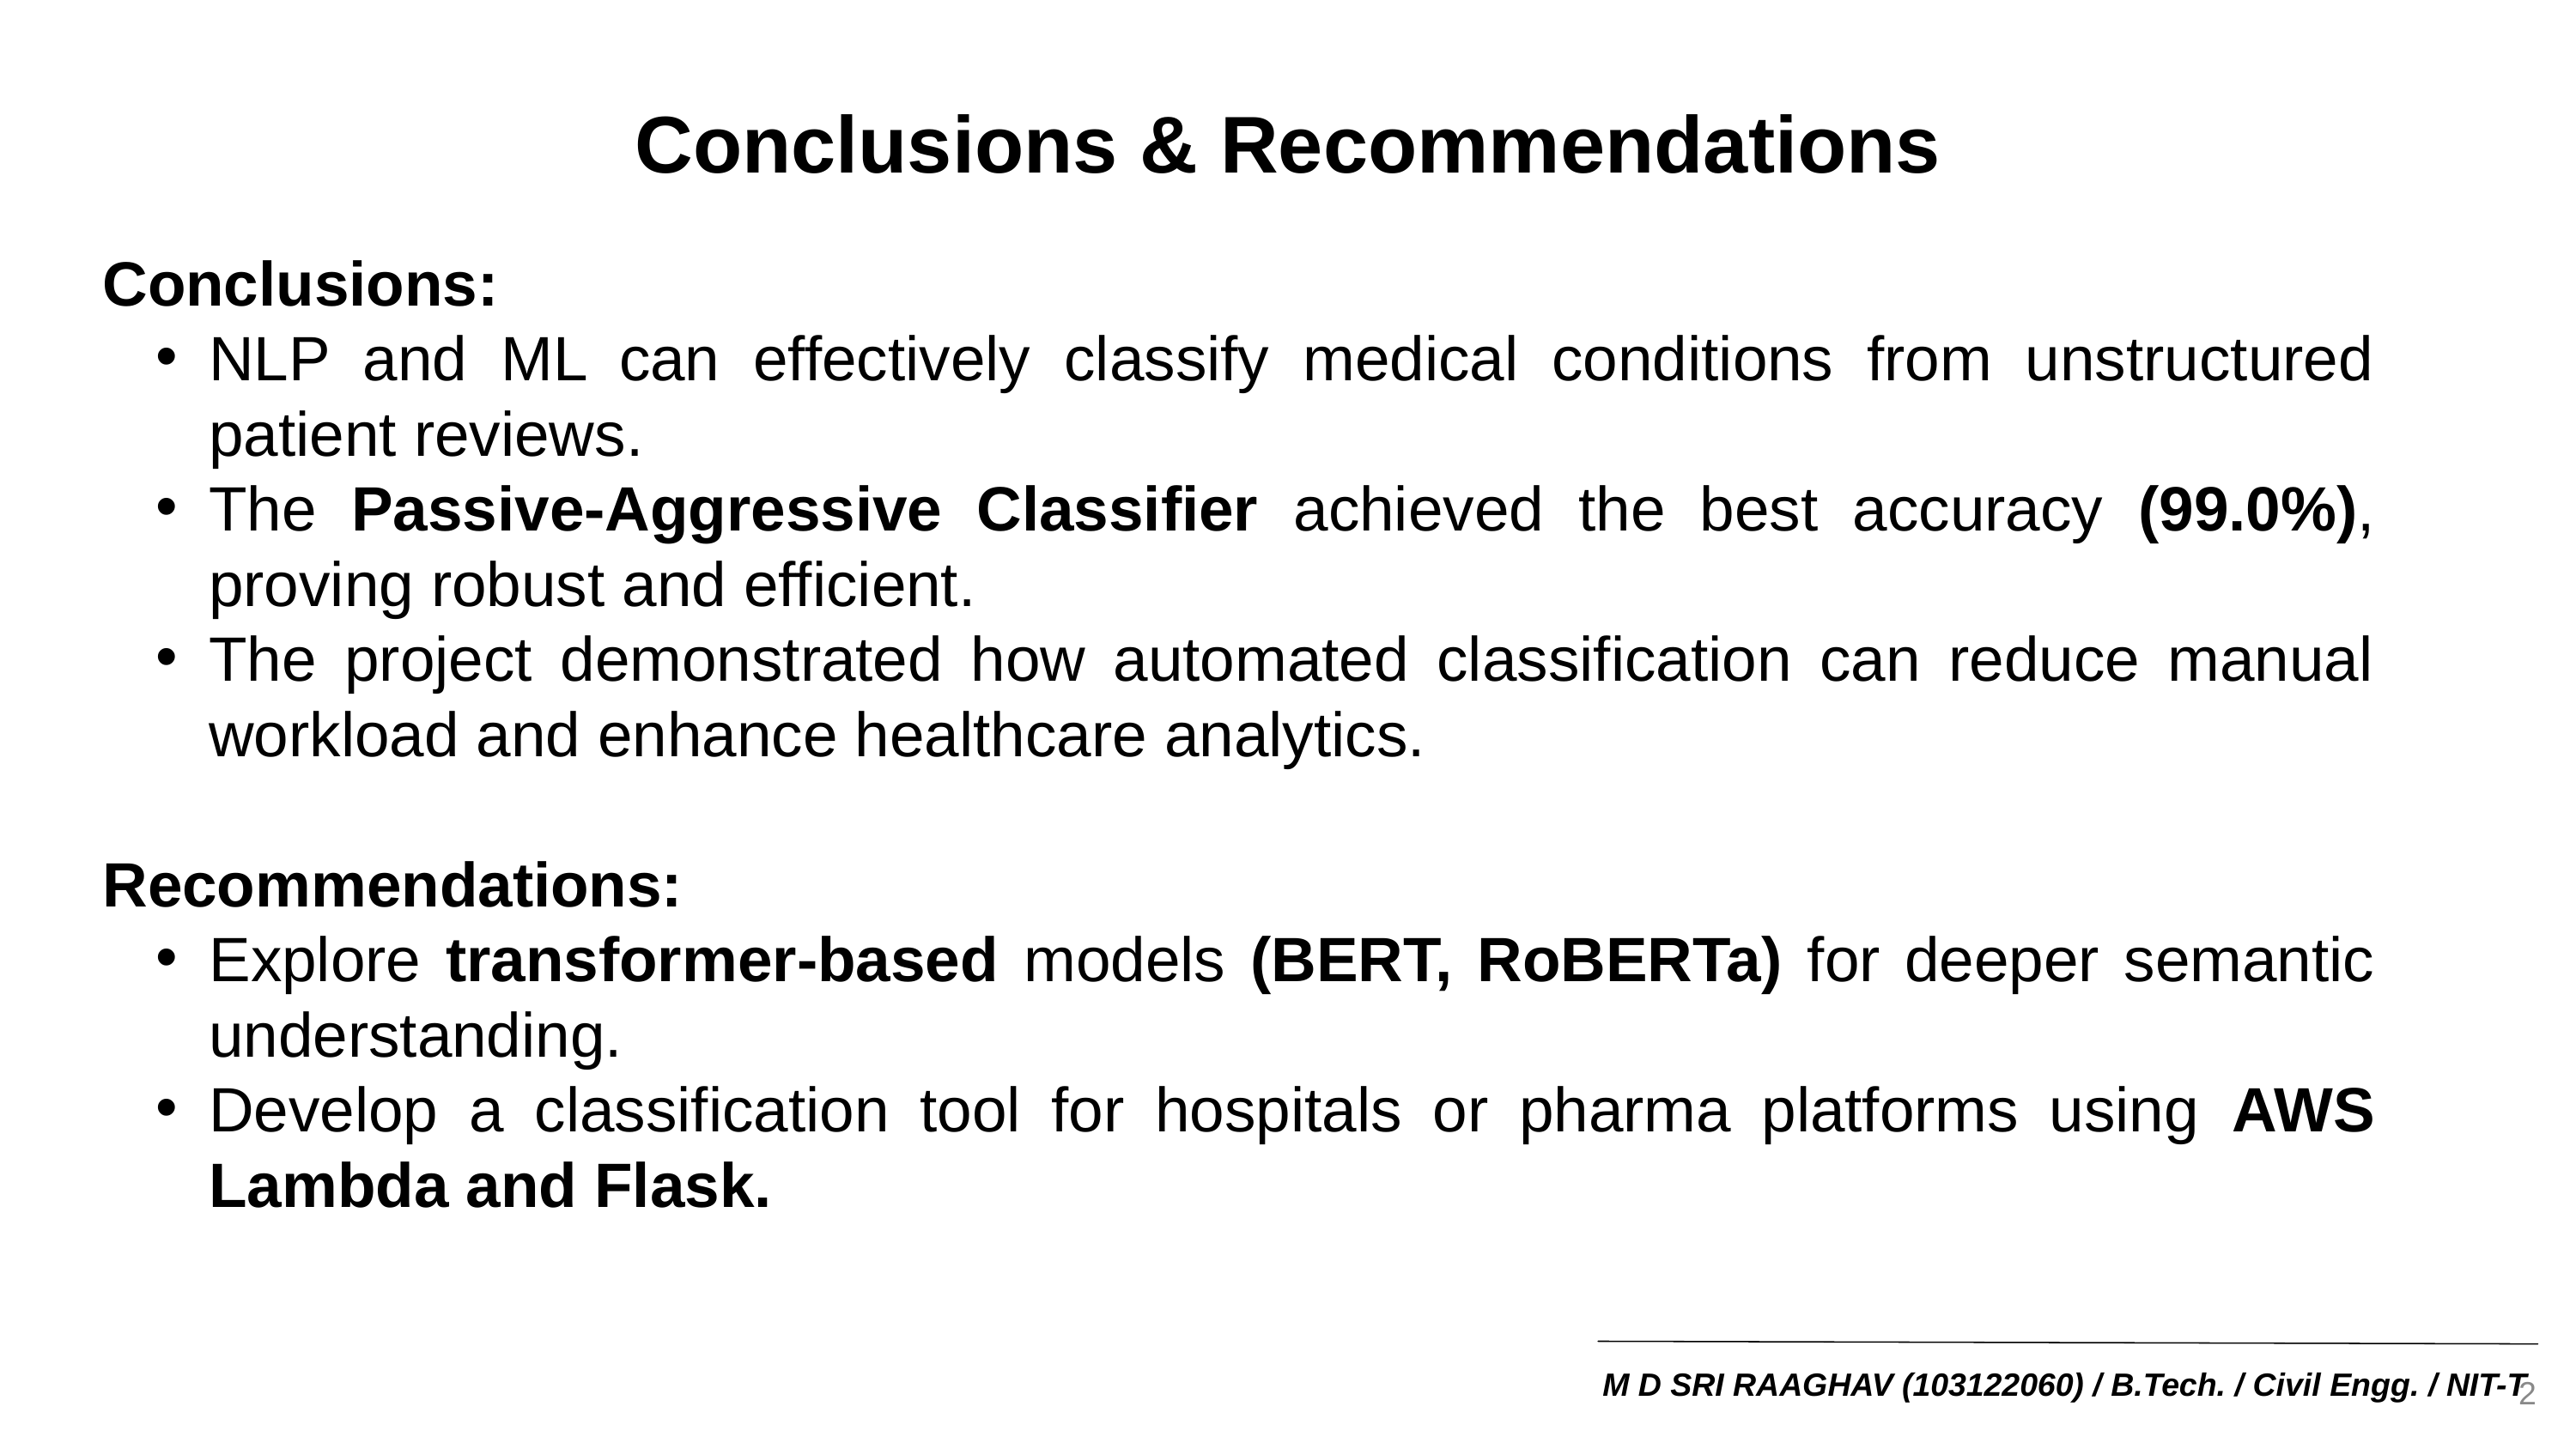

Conclusions & Recommendations
Conclusions:
NLP and ML can effectively classify medical conditions from unstructured patient reviews.
The Passive-Aggressive Classifier achieved the best accuracy (99.0%), proving robust and efficient.
The project demonstrated how automated classification can reduce manual workload and enhance healthcare analytics.

Recommendations:
Explore transformer-based models (BERT, RoBERTa) for deeper semantic understanding.
Develop a classification tool for hospitals or pharma platforms using AWS Lambda and Flask.

2

M D SRI RAAGHAV (103122060) / B.Tech. / Civil Engg. / NIT-T